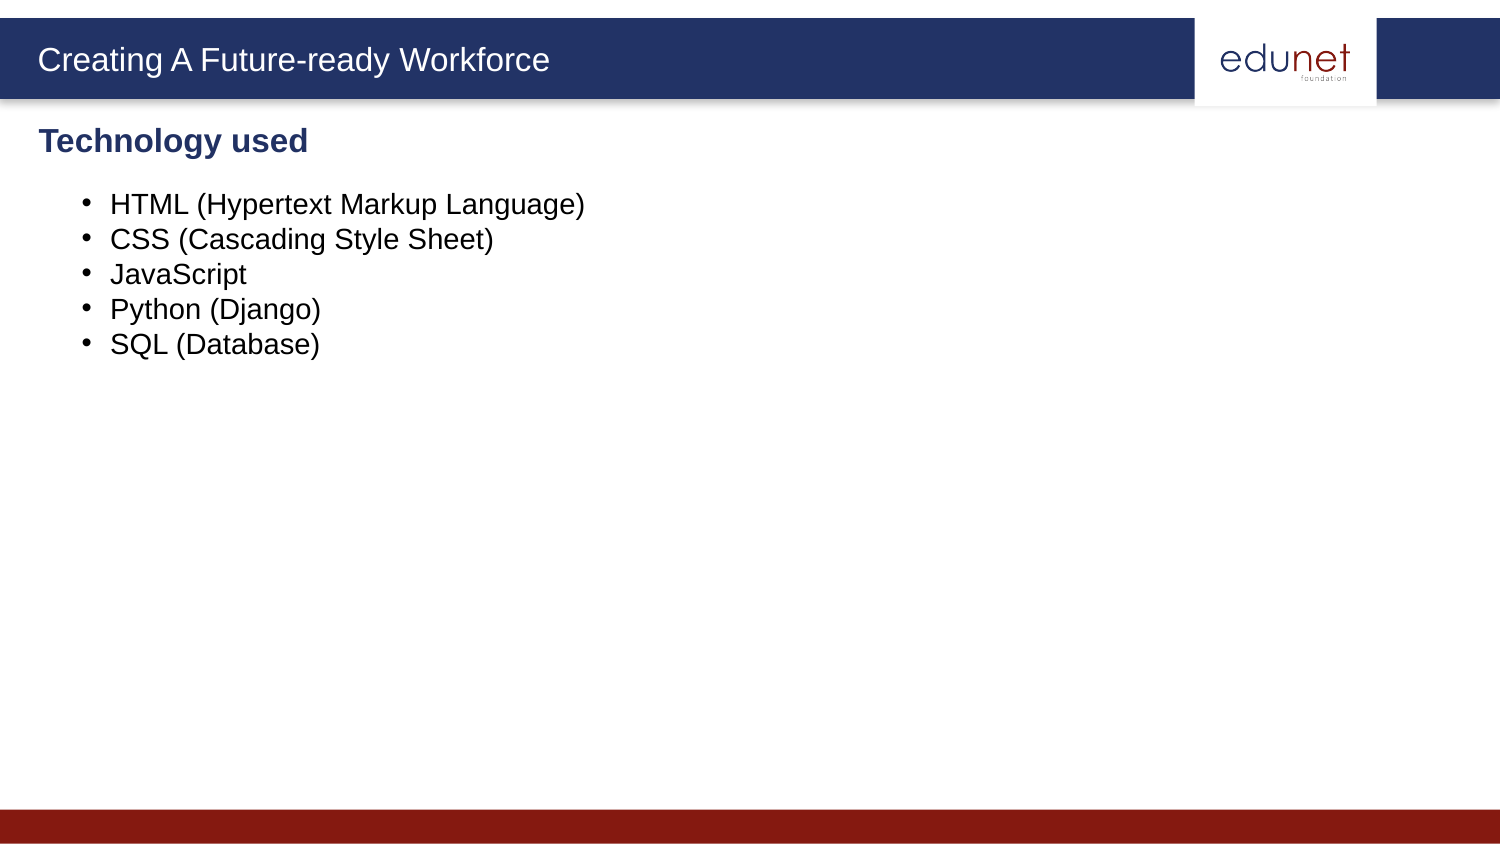

Technology used
HTML (Hypertext Markup Language)
CSS (Cascading Style Sheet)
JavaScript
Python (Django)
SQL (Database)